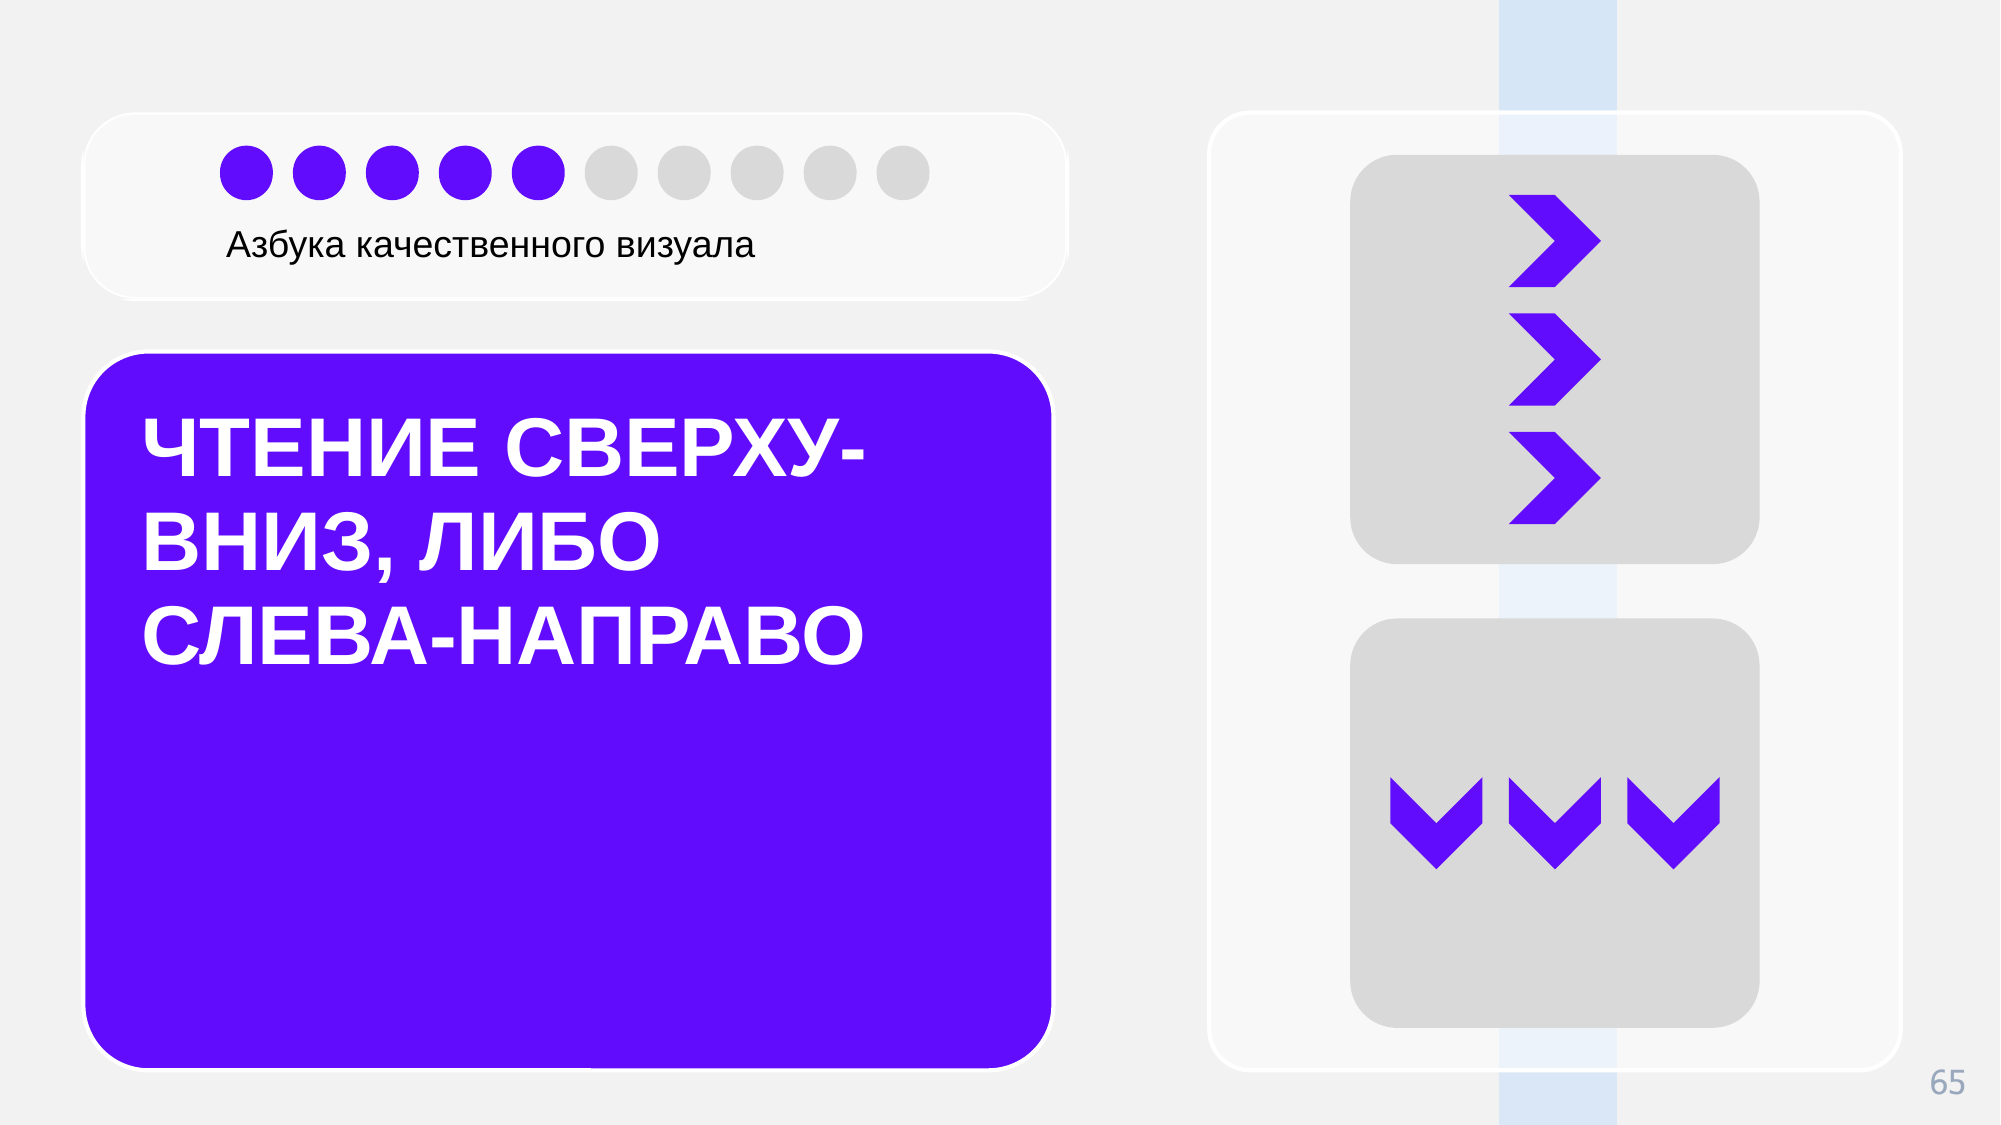

ЭФФЕКТ
ФОН РЕСТОРФФ
Человек лучше запоминает акцентный элемент, который выделяется на фоне остальных

Азбука качественного визуала

ЧТЕНИЕ СВЕРХУ-ВНИЗ, ЛИБО СЛЕВА-НАПРАВО

ВЫРАВНИВАНИЕ

ЛЕВОСТОРОННЕЕ
ВЫРАВНИВАНИЕ

ЦЕНТРАЛЬНОЕ
ВЫРАВНИВАНИЕ

ПРАВОСТОРОННЕЕ
ВЫРАВНИВАНИЕ